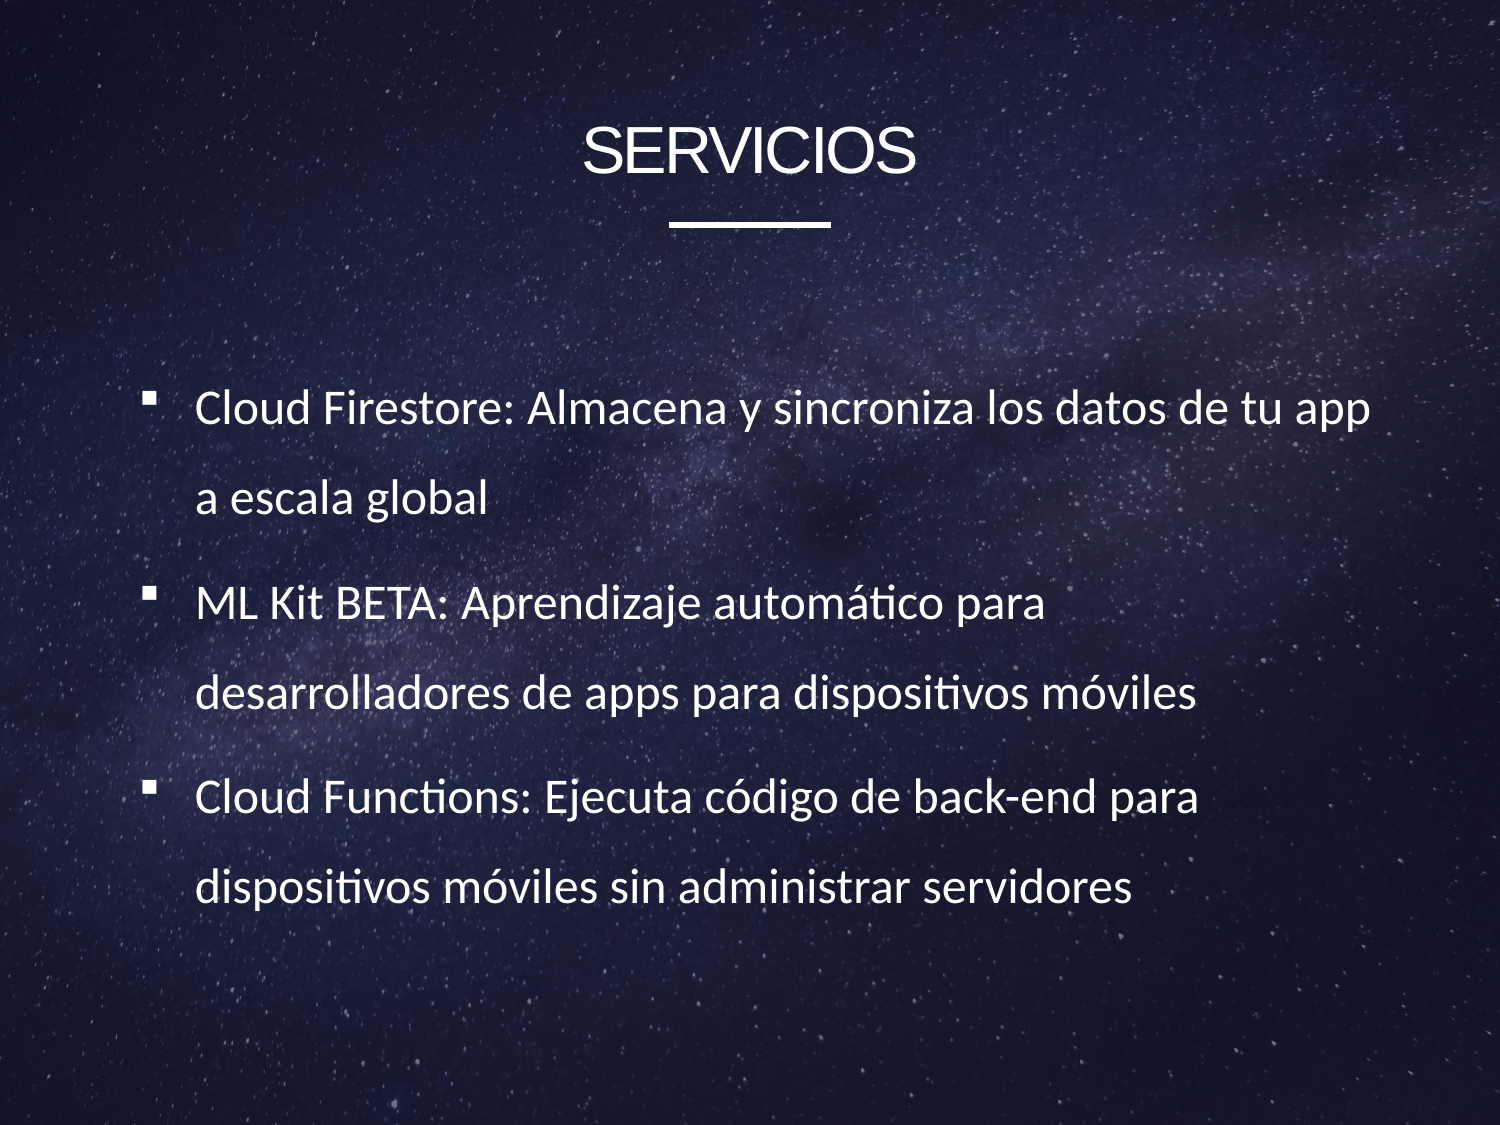

# Servicios

Cloud Firestore: Almacena y sincroniza los datos de tu app a escala global
ML Kit BETA: Aprendizaje automático para desarrolladores de apps para dispositivos móviles
Cloud Functions: Ejecuta código de back-end para dispositivos móviles sin administrar servidores